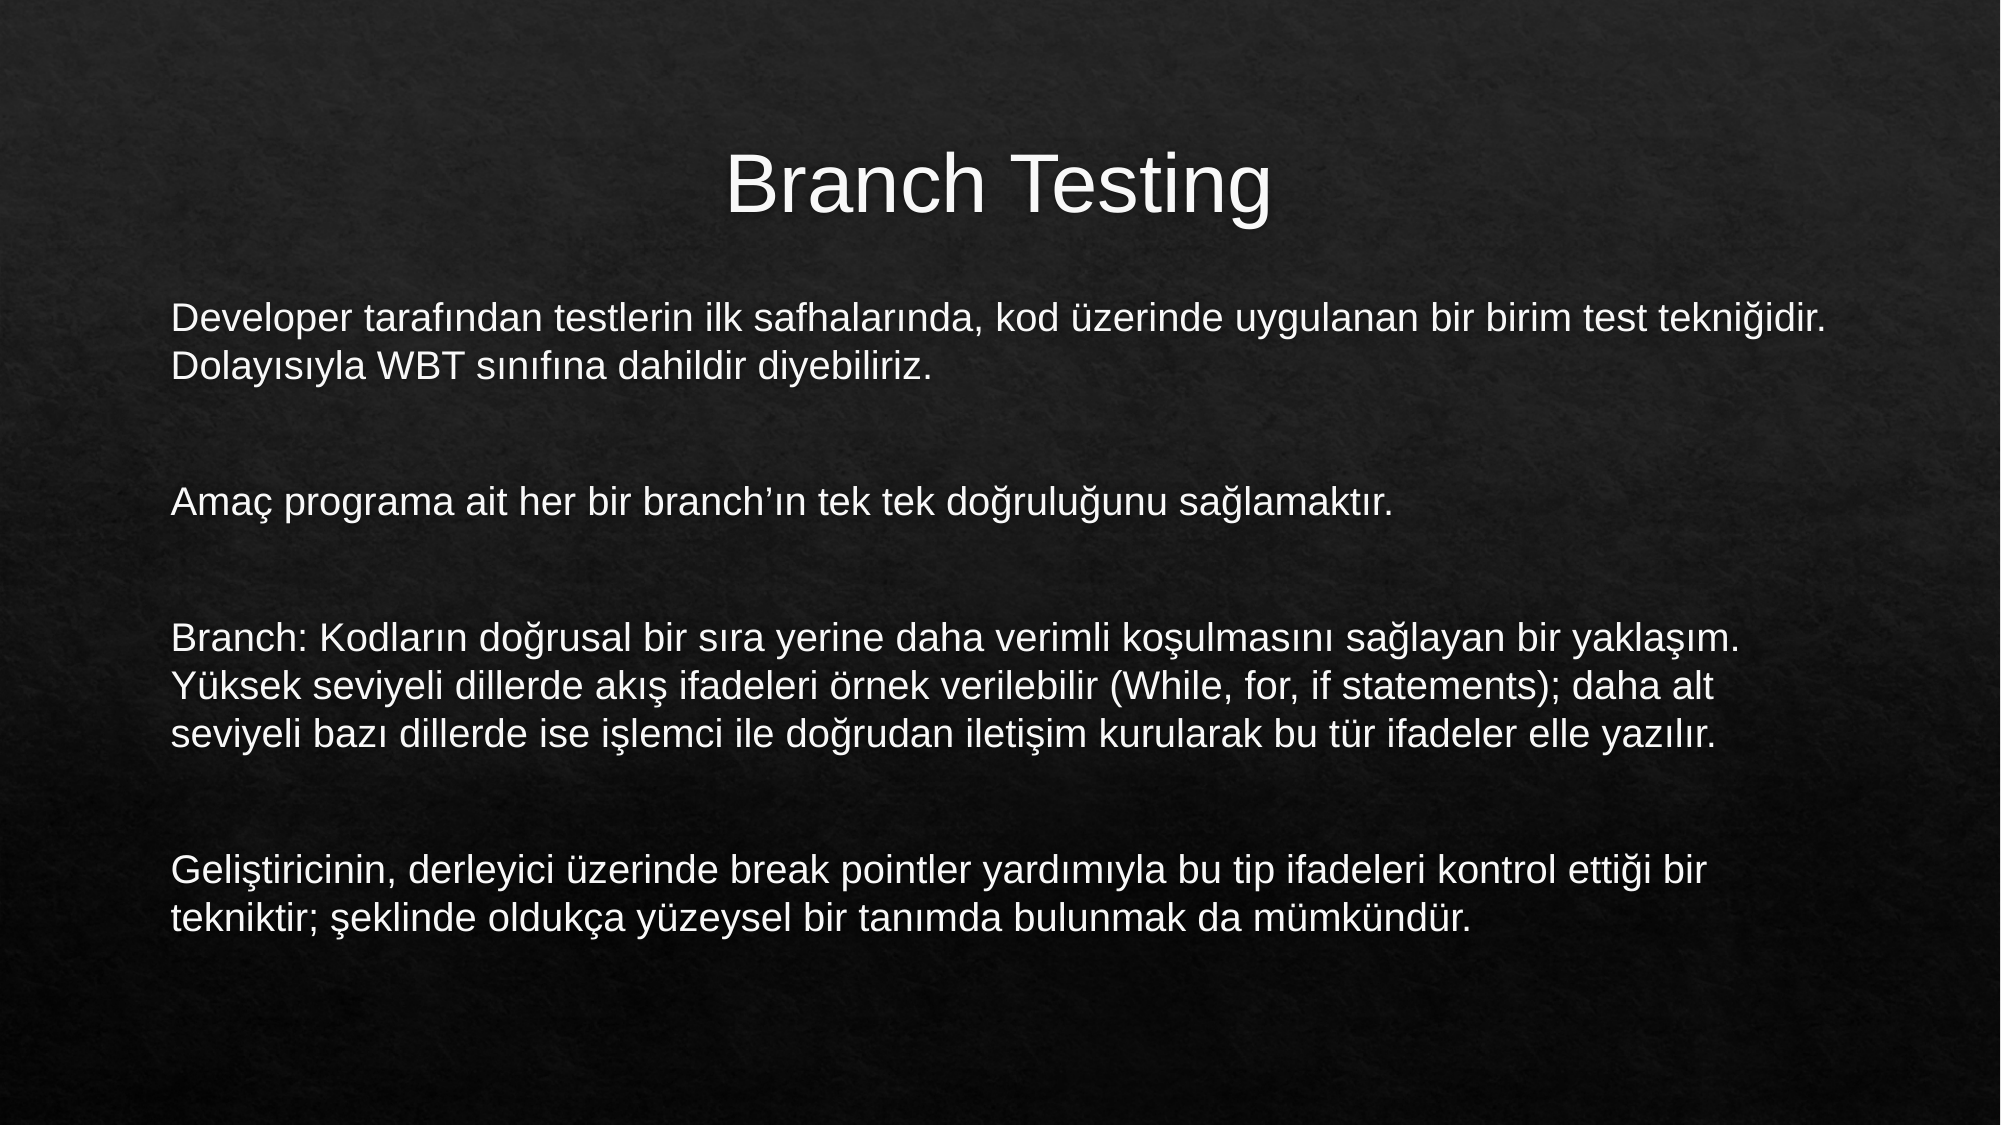

# Branch Testing
Developer tarafından testlerin ilk safhalarında, kod üzerinde uygulanan bir birim test tekniğidir. Dolayısıyla WBT sınıfına dahildir diyebiliriz.

Amaç programa ait her bir branch’ın tek tek doğruluğunu sağlamaktır.

Branch: Kodların doğrusal bir sıra yerine daha verimli koşulmasını sağlayan bir yaklaşım. Yüksek seviyeli dillerde akış ifadeleri örnek verilebilir (While, for, if statements); daha alt seviyeli bazı dillerde ise işlemci ile doğrudan iletişim kurularak bu tür ifadeler elle yazılır.

Geliştiricinin, derleyici üzerinde break pointler yardımıyla bu tip ifadeleri kontrol ettiği bir tekniktir; şeklinde oldukça yüzeysel bir tanımda bulunmak da mümkündür.